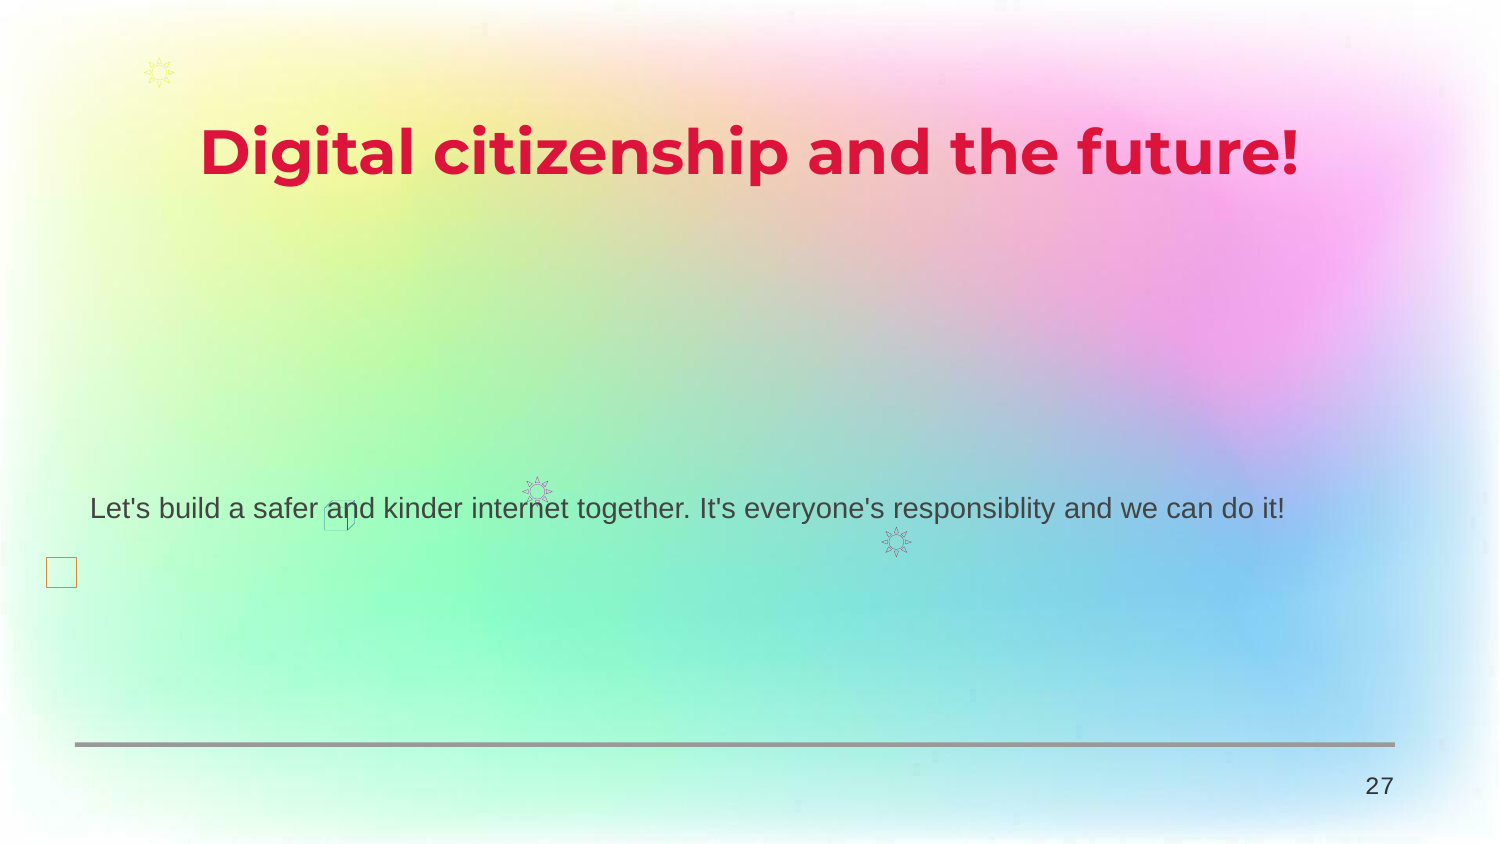

Digital citizenship and the future!
Let's build a safer and kinder internet together. It's everyone's responsiblity and we can do it!

27